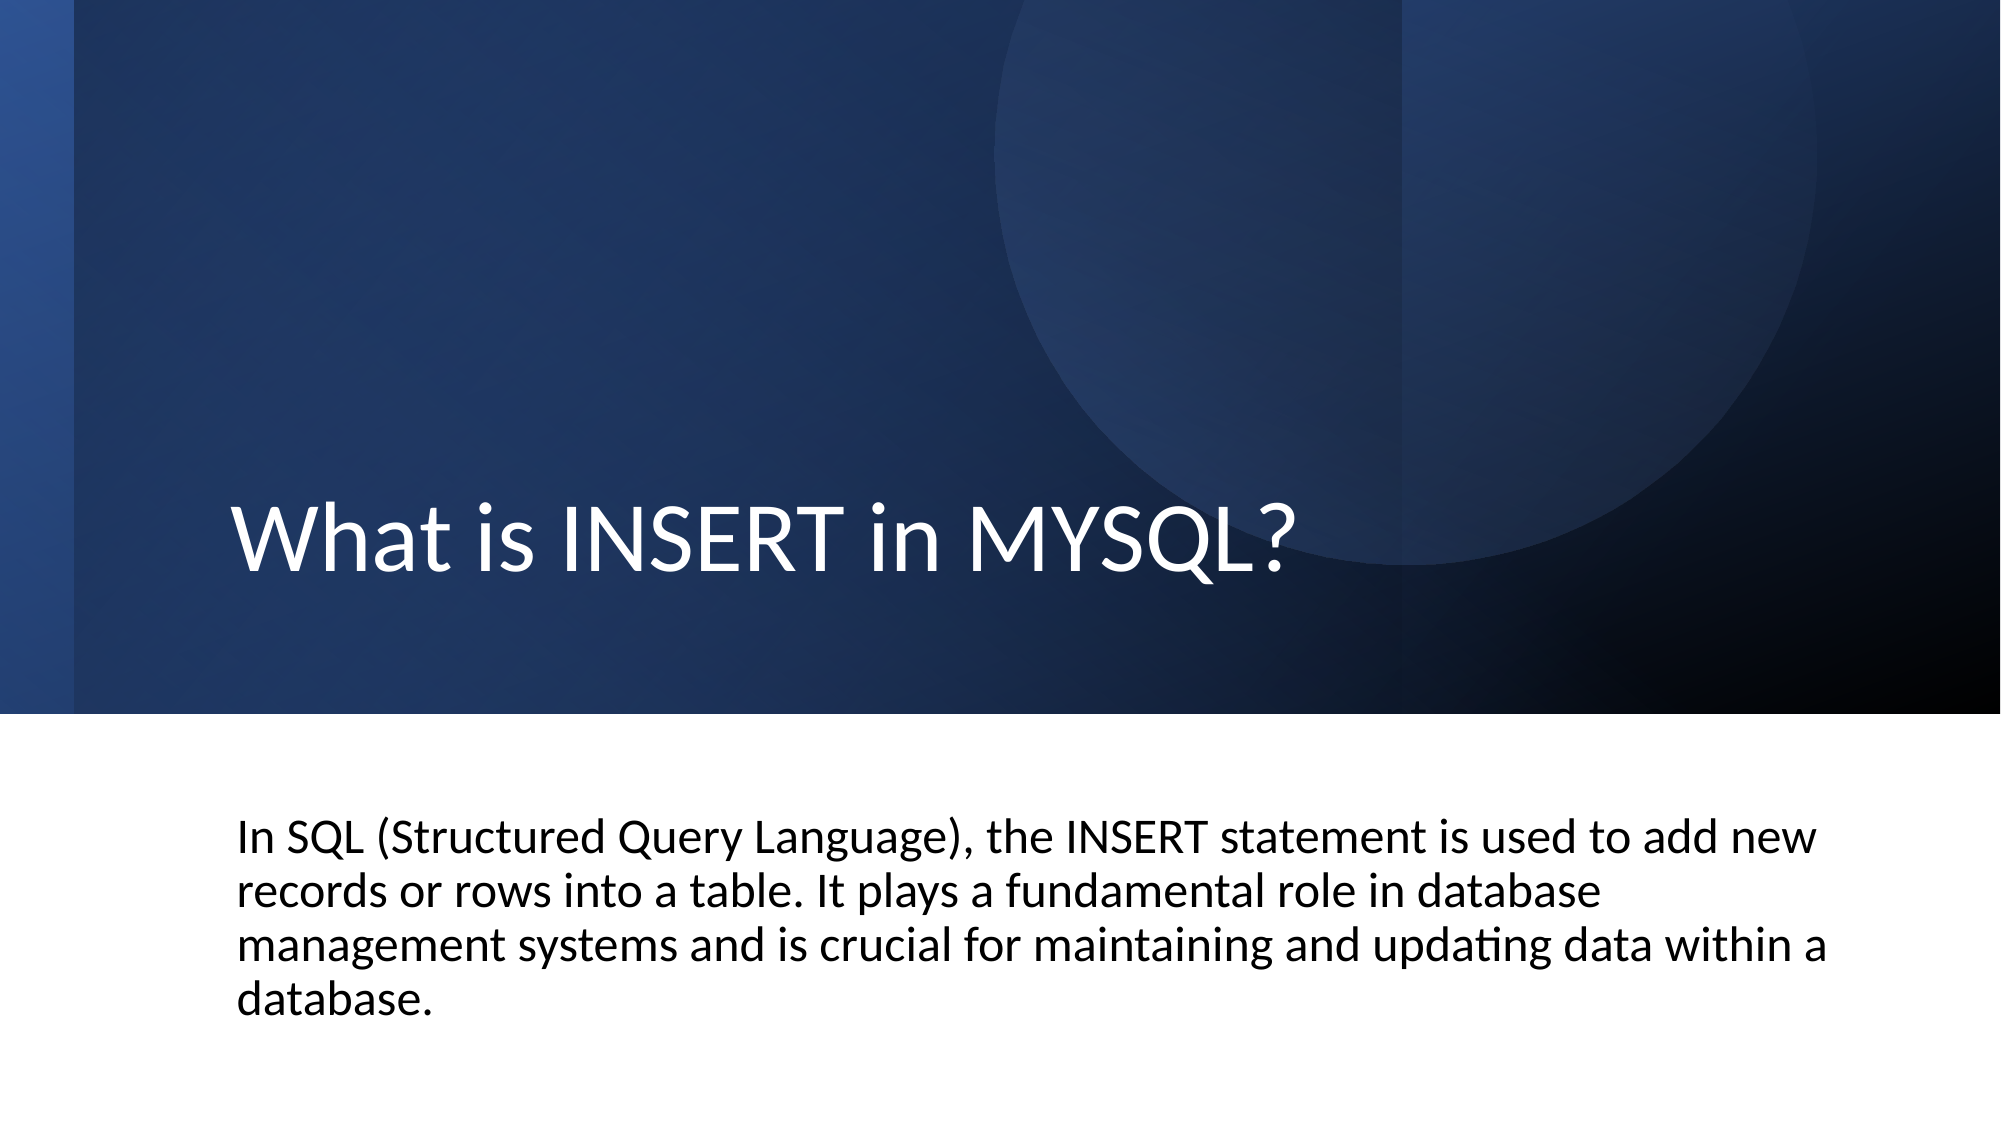

# What is INSERT in MYSQL?
In SQL (Structured Query Language), the INSERT statement is used to add new records or rows into a table. It plays a fundamental role in database management systems and is crucial for maintaining and updating data within a database.